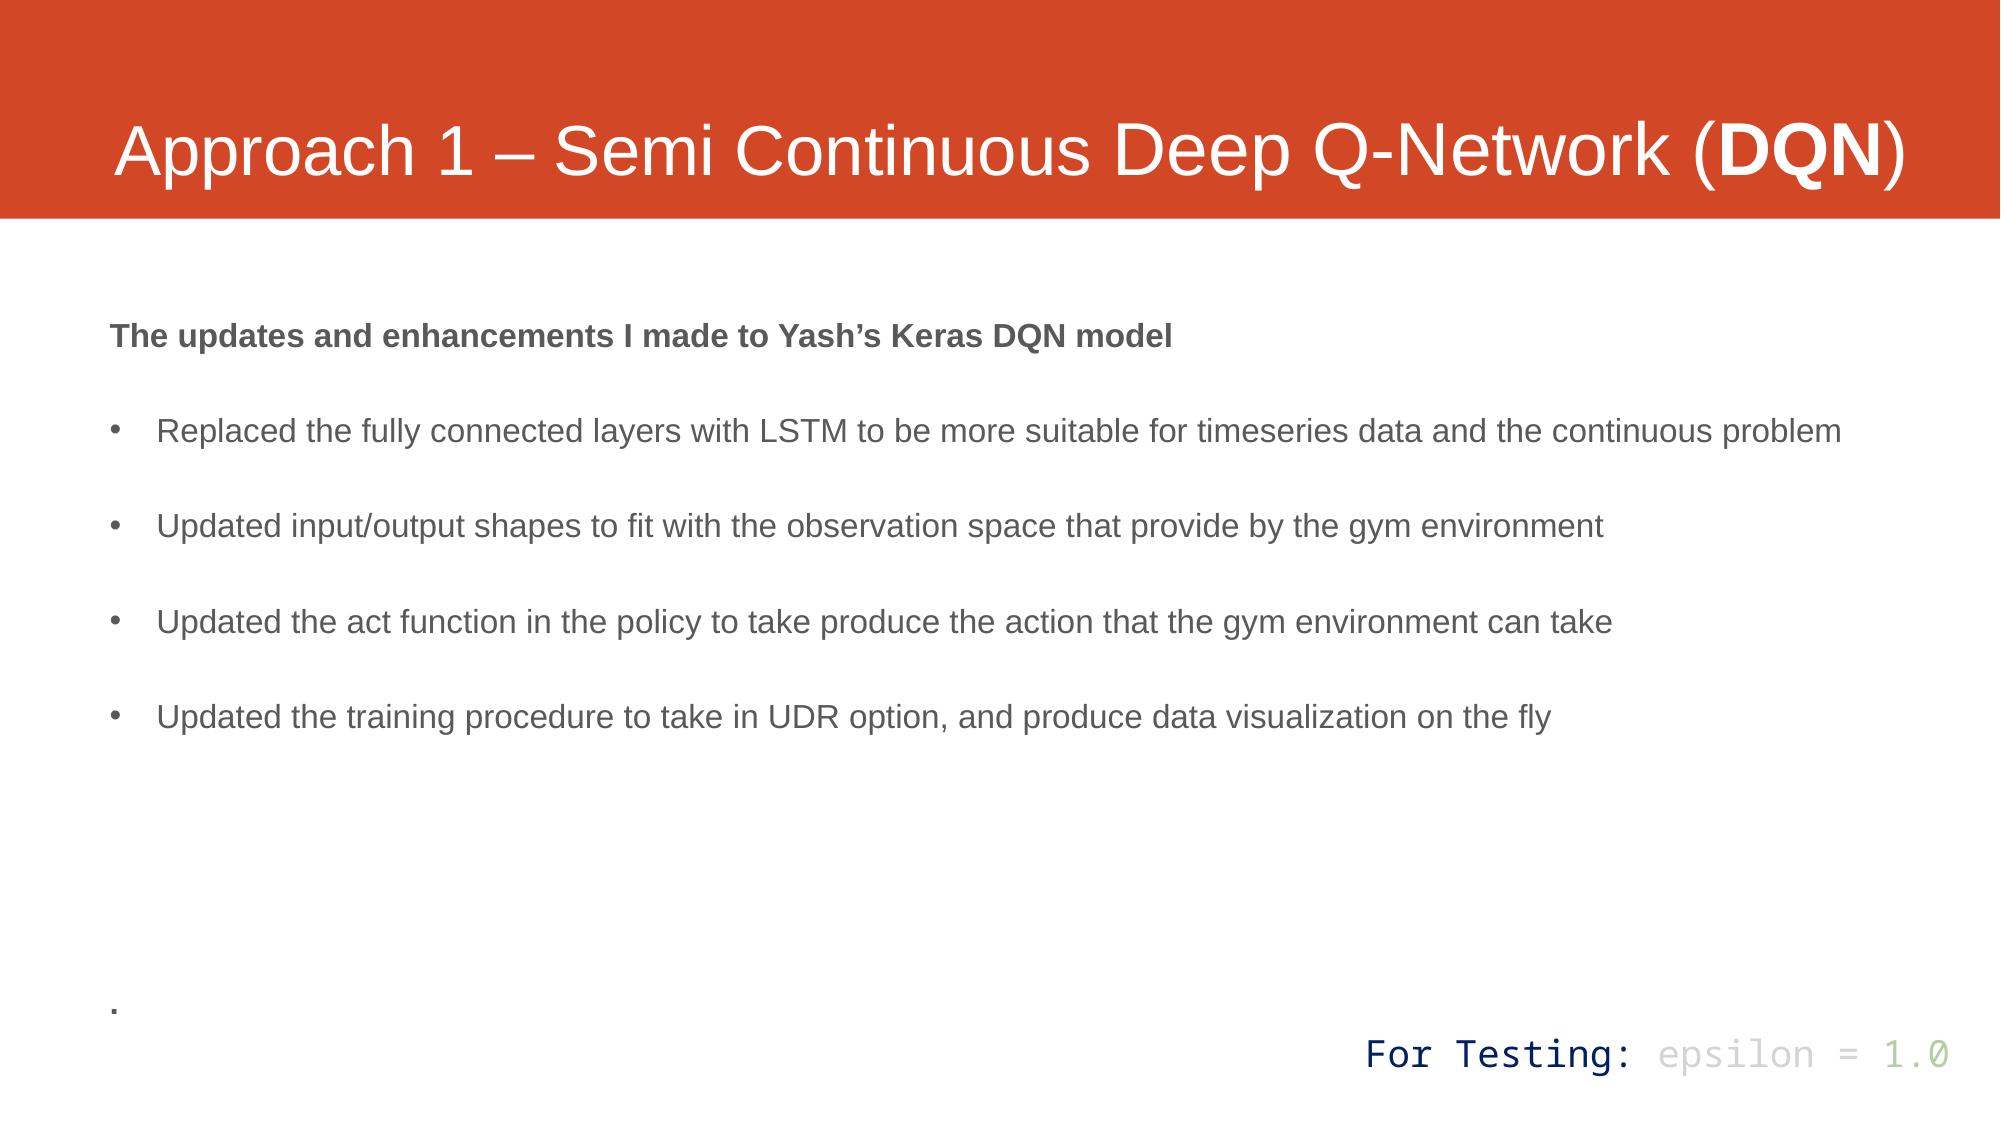

# Approach 1 – Semi Continuous Deep Q-Network (DQN)
The updates and enhancements I made to Yash’s Keras DQN model
Replaced the fully connected layers with LSTM to be more suitable for timeseries data and the continuous problem
Updated input/output shapes to fit with the observation space that provide by the gym environment
Updated the act function in the policy to take produce the action that the gym environment can take
Updated the training procedure to take in UDR option, and produce data visualization on the fly

.

For Testing: epsilon = 1.0